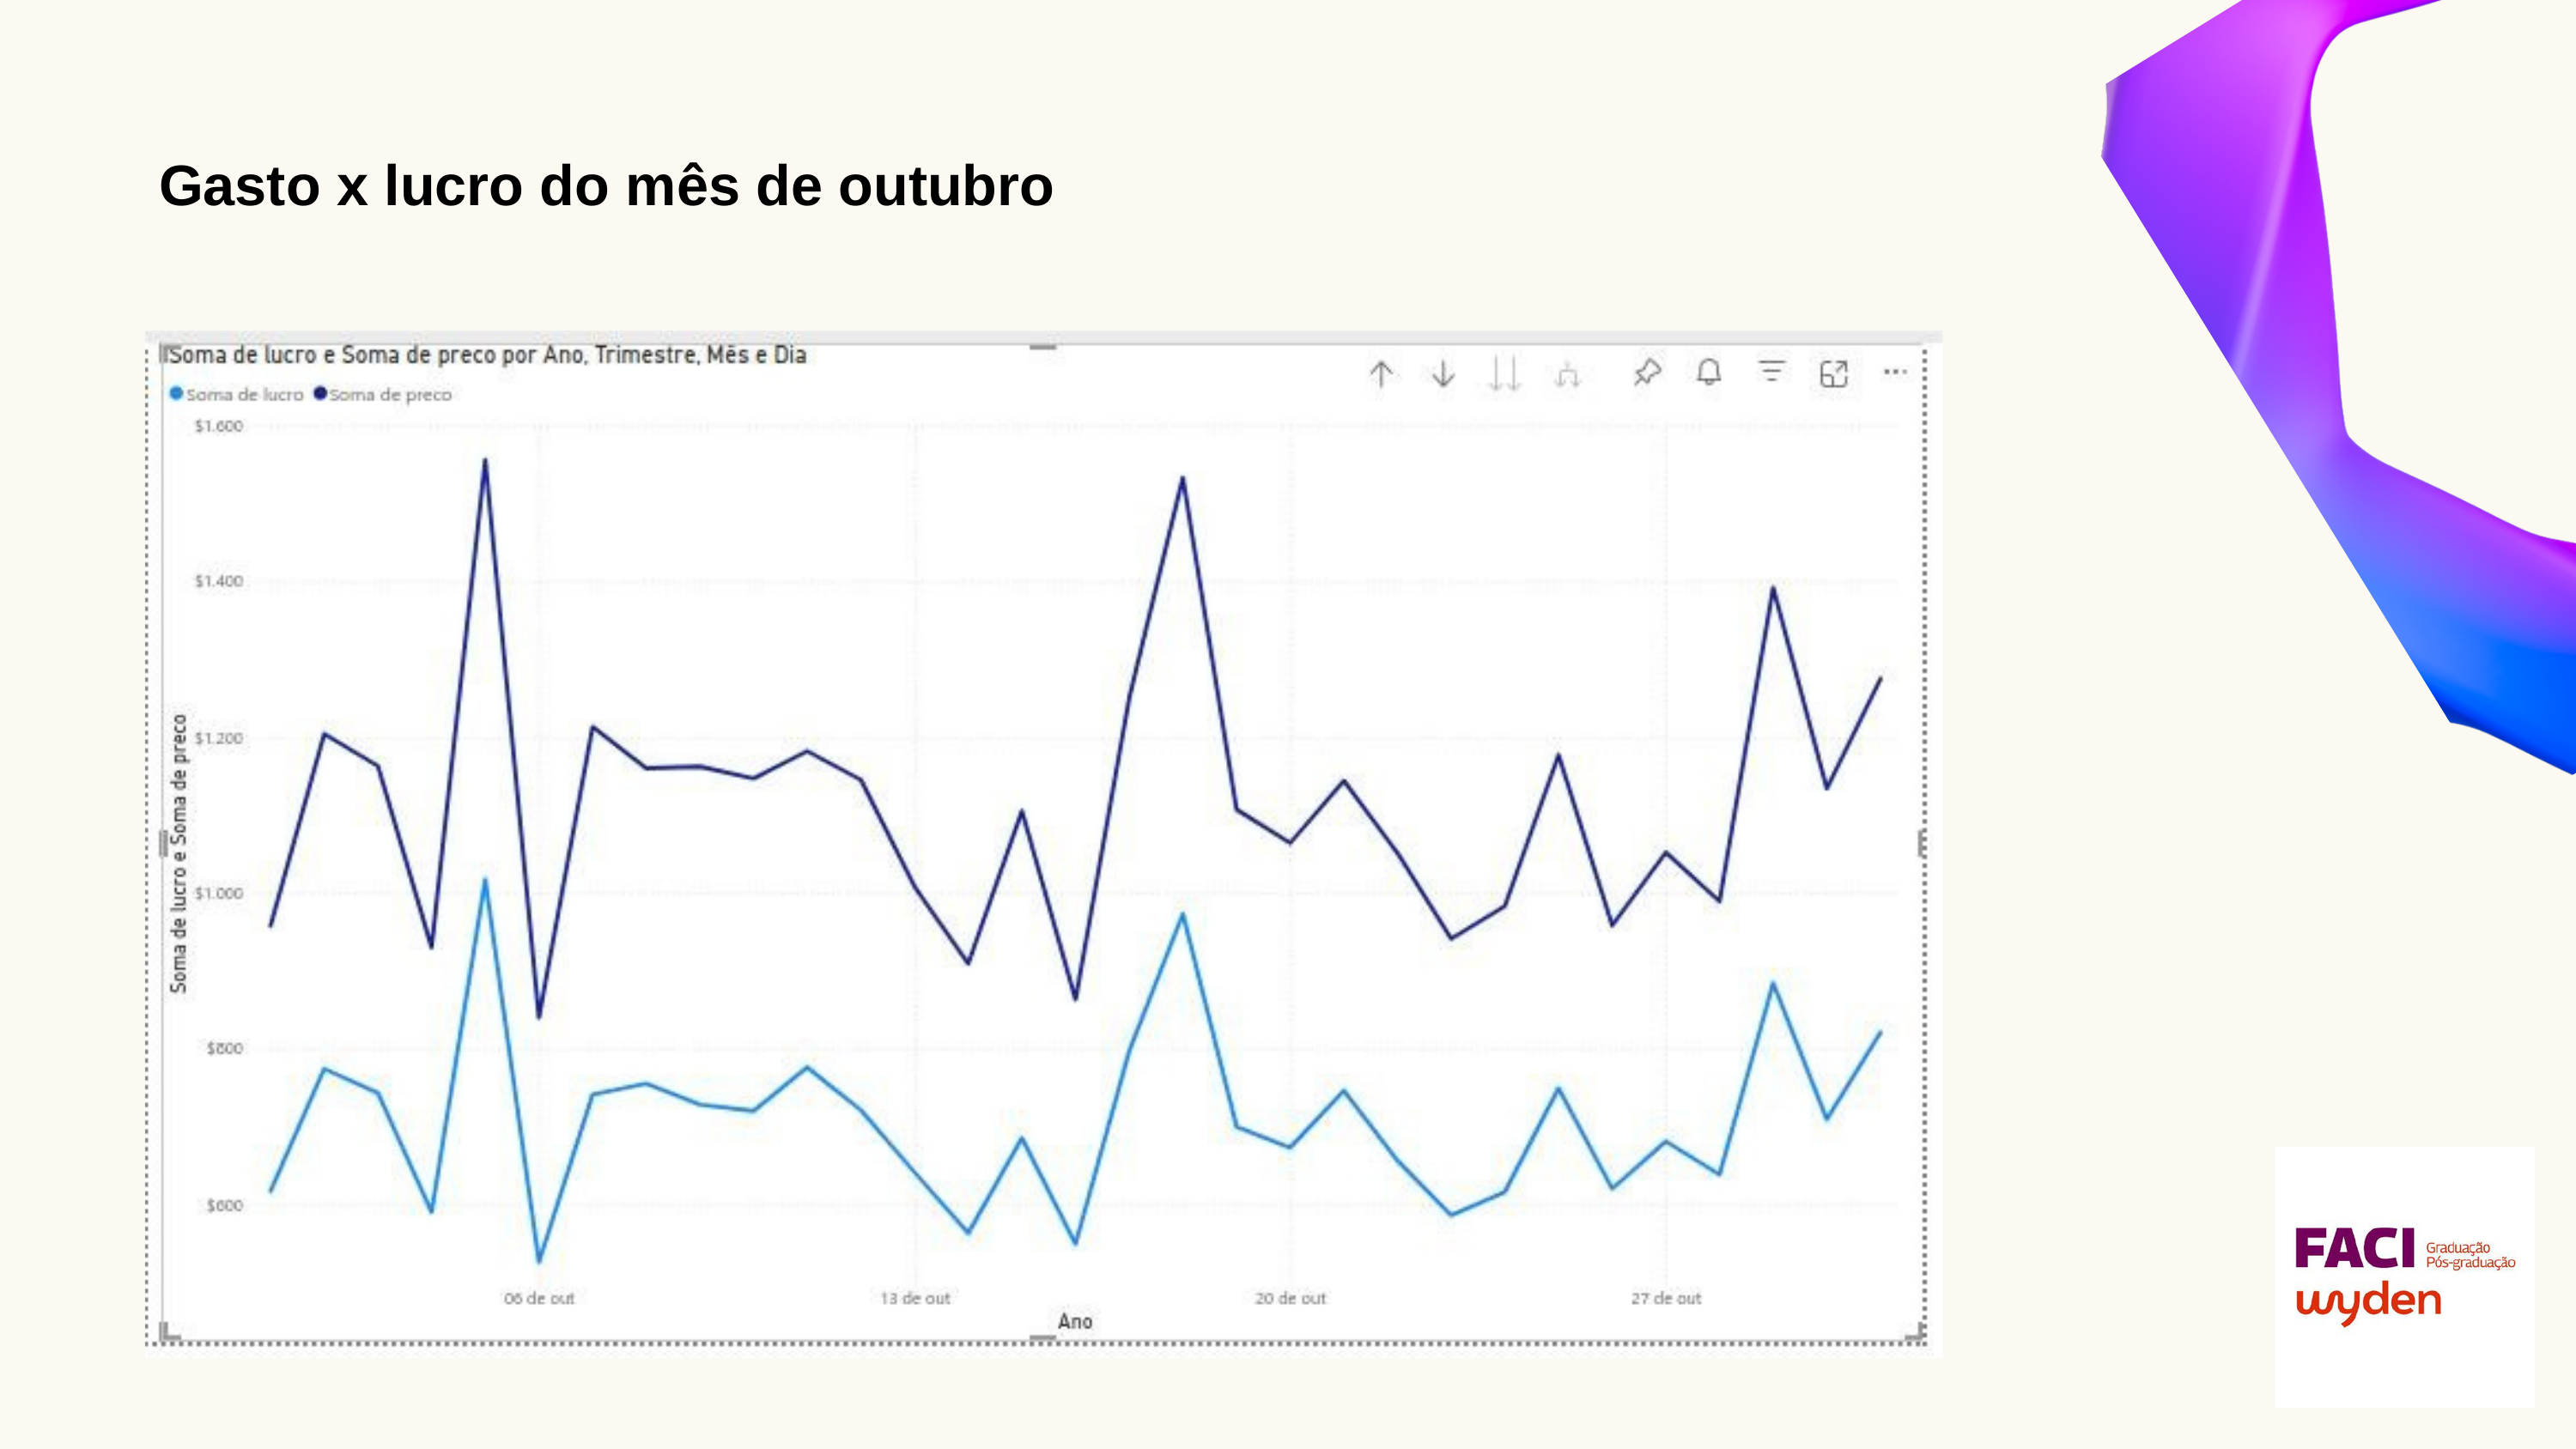

Gasto x lucro do mês de outubro